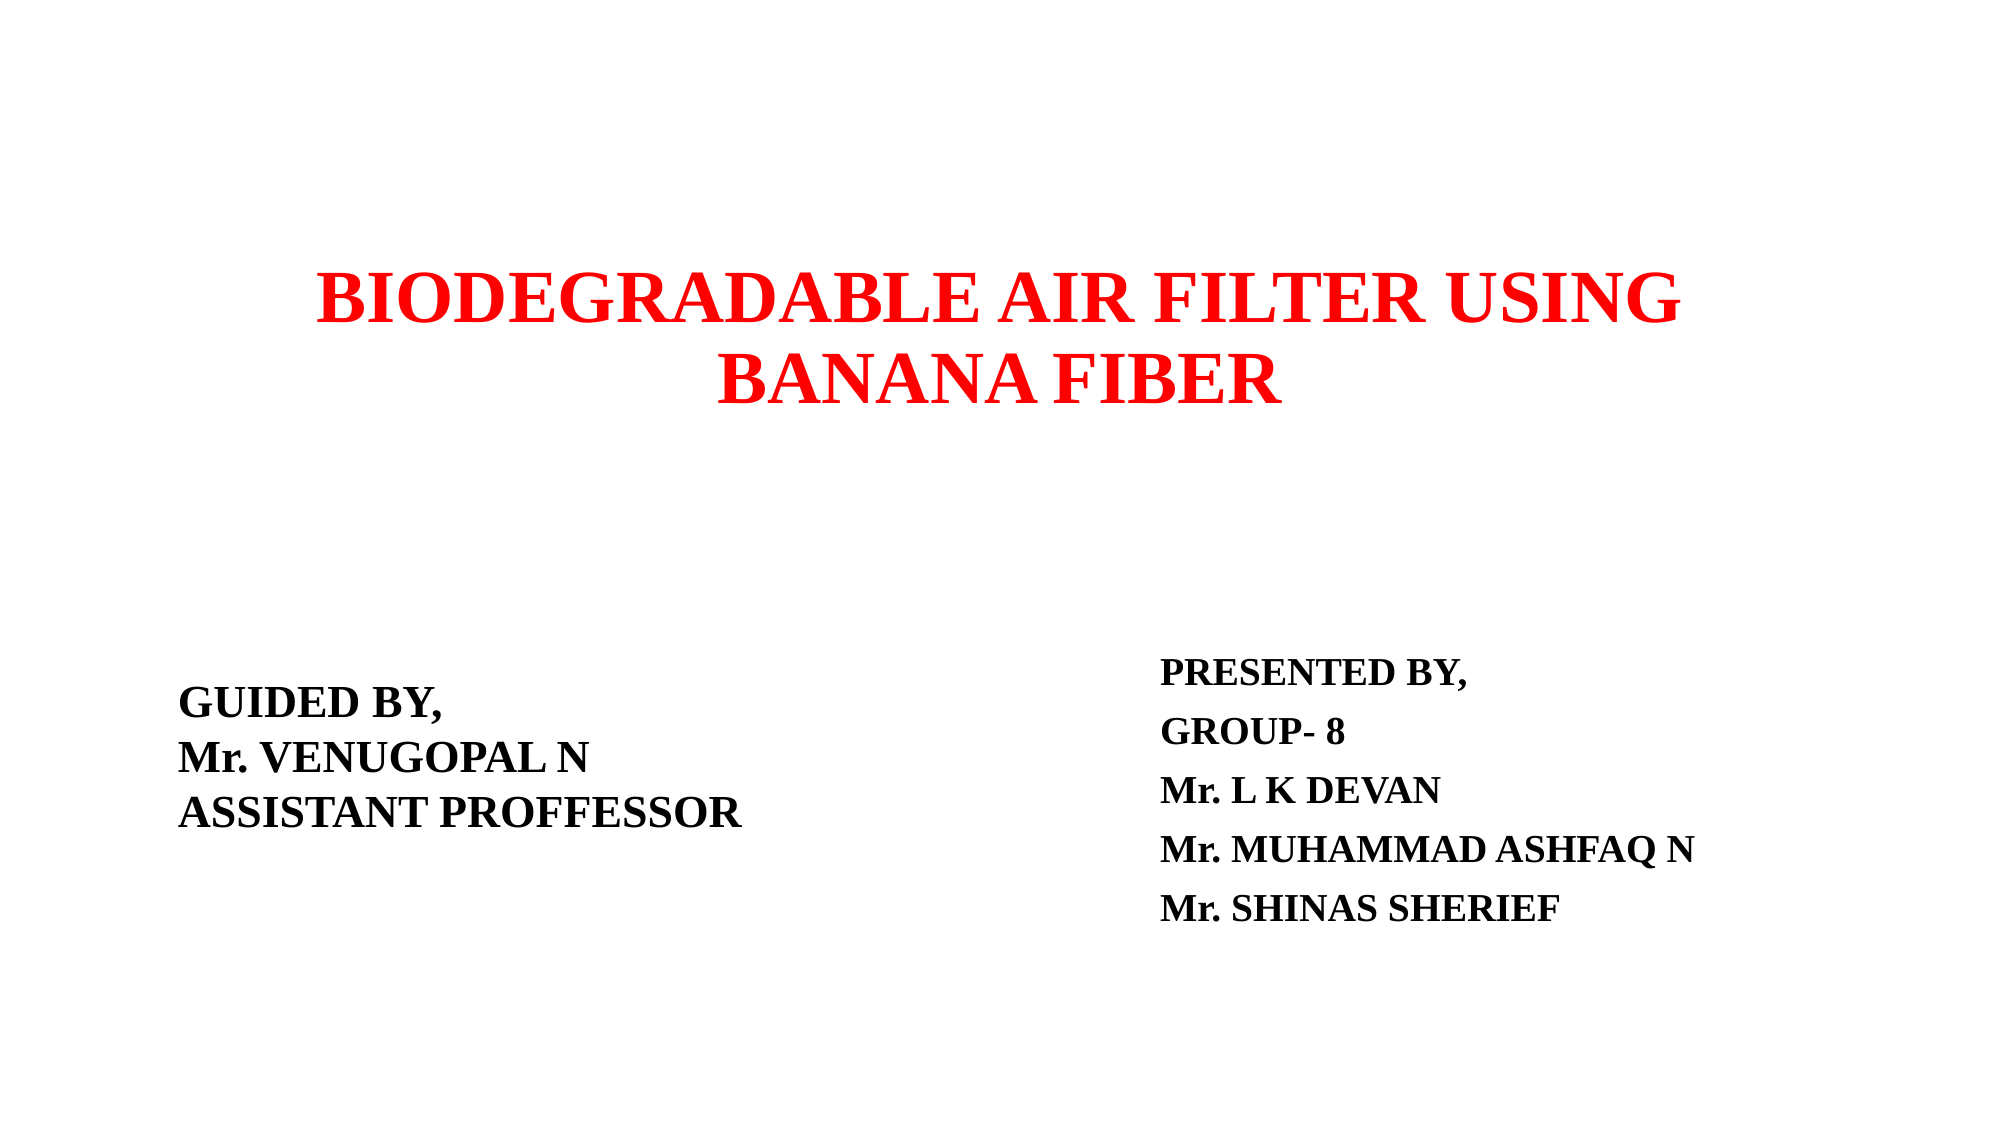

# BIODEGRADABLE AIR FILTER USING BANANA FIBER
PRESENTED BY,
GROUP- 8
Mr. L K DEVAN
Mr. MUHAMMAD ASHFAQ N
Mr. SHINAS SHERIEF
GUIDED BY,
Mr. VENUGOPAL N
ASSISTANT PROFFESSOR